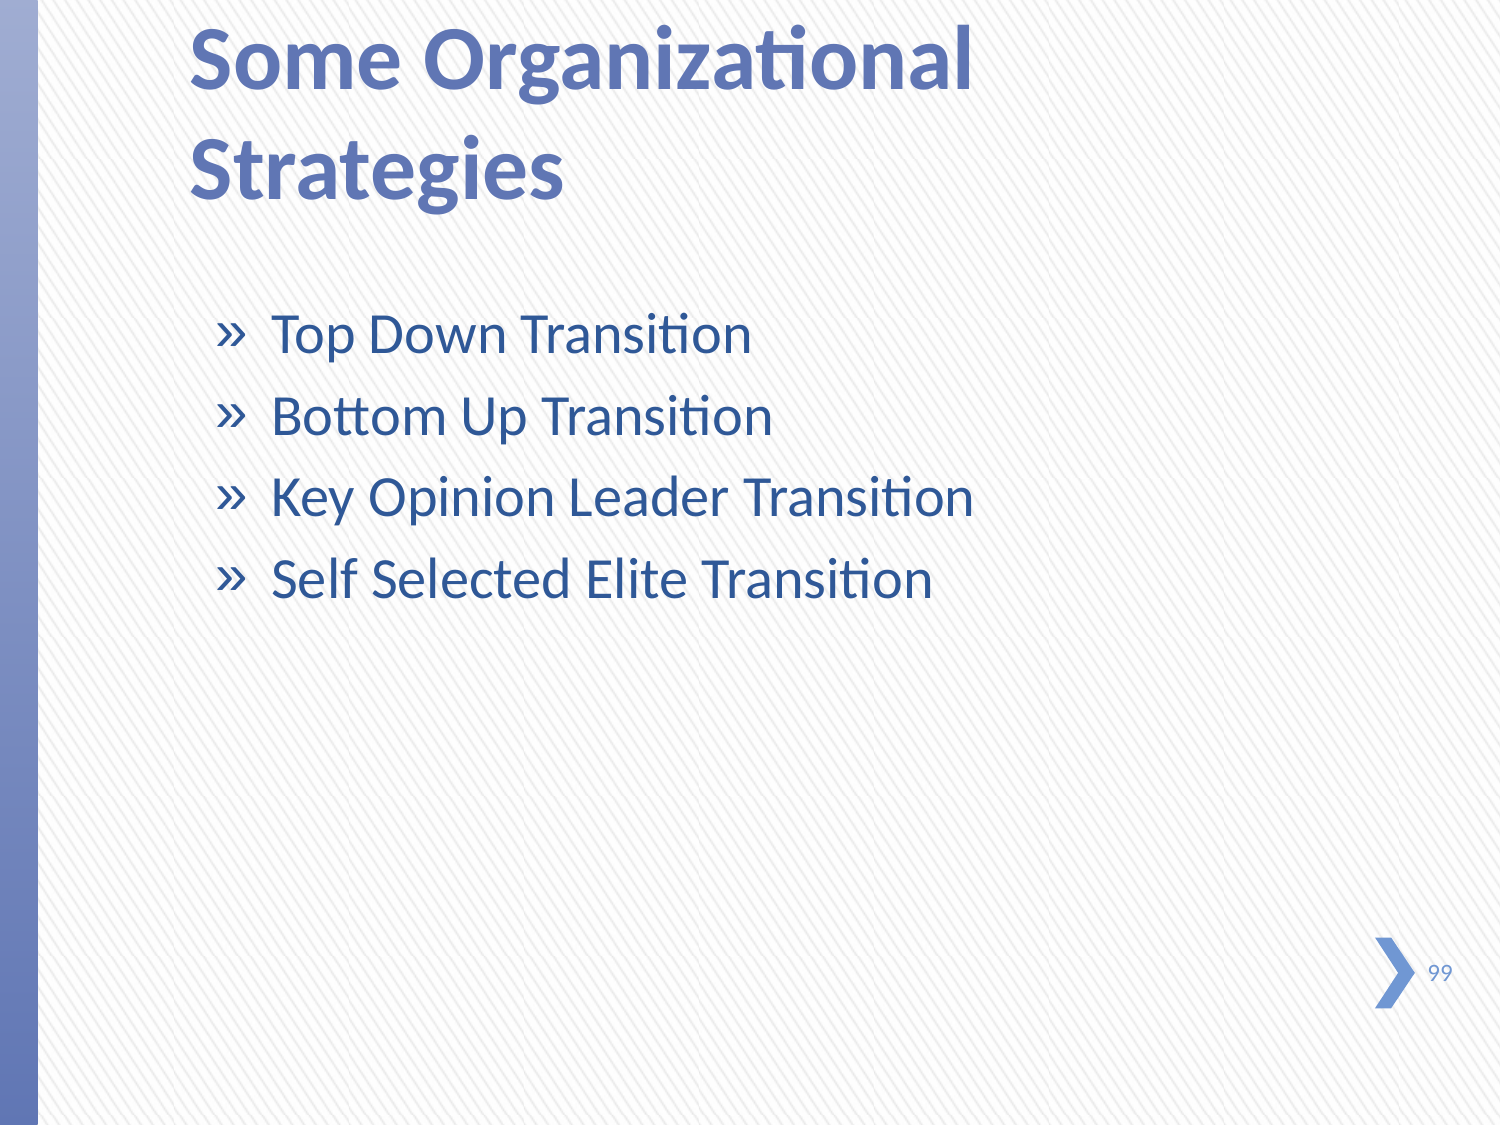

# Some Organizational Strategies
Top Down Transition
Bottom Up Transition
Key Opinion Leader Transition
Self Selected Elite Transition
99